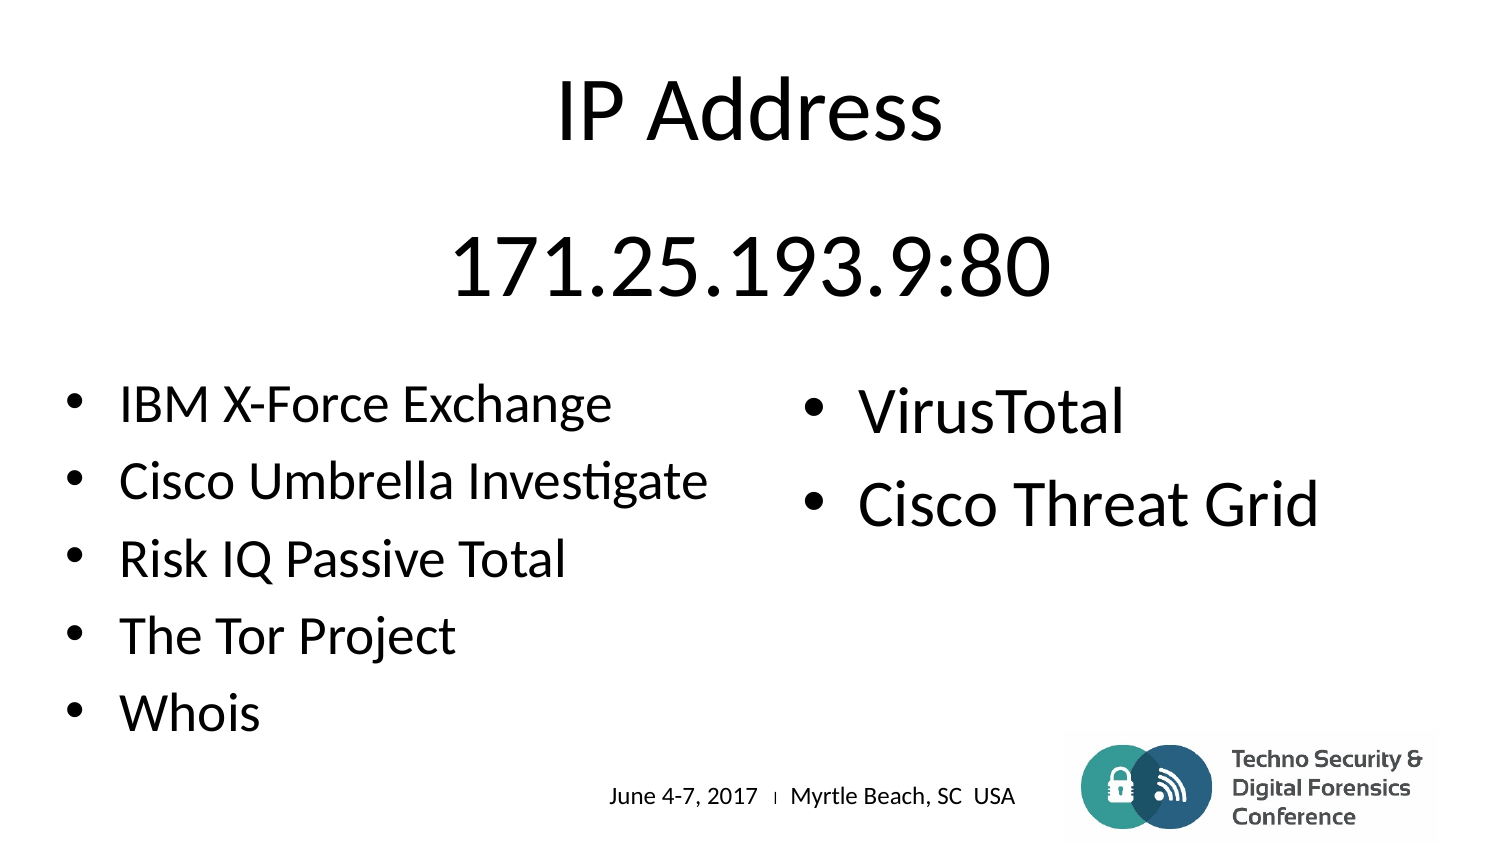

# IP Address
171.25.193.9:80
IBM X-Force Exchange
Cisco Umbrella Investigate
Risk IQ Passive Total
The Tor Project
Whois

VirusTotal
Cisco Threat Grid